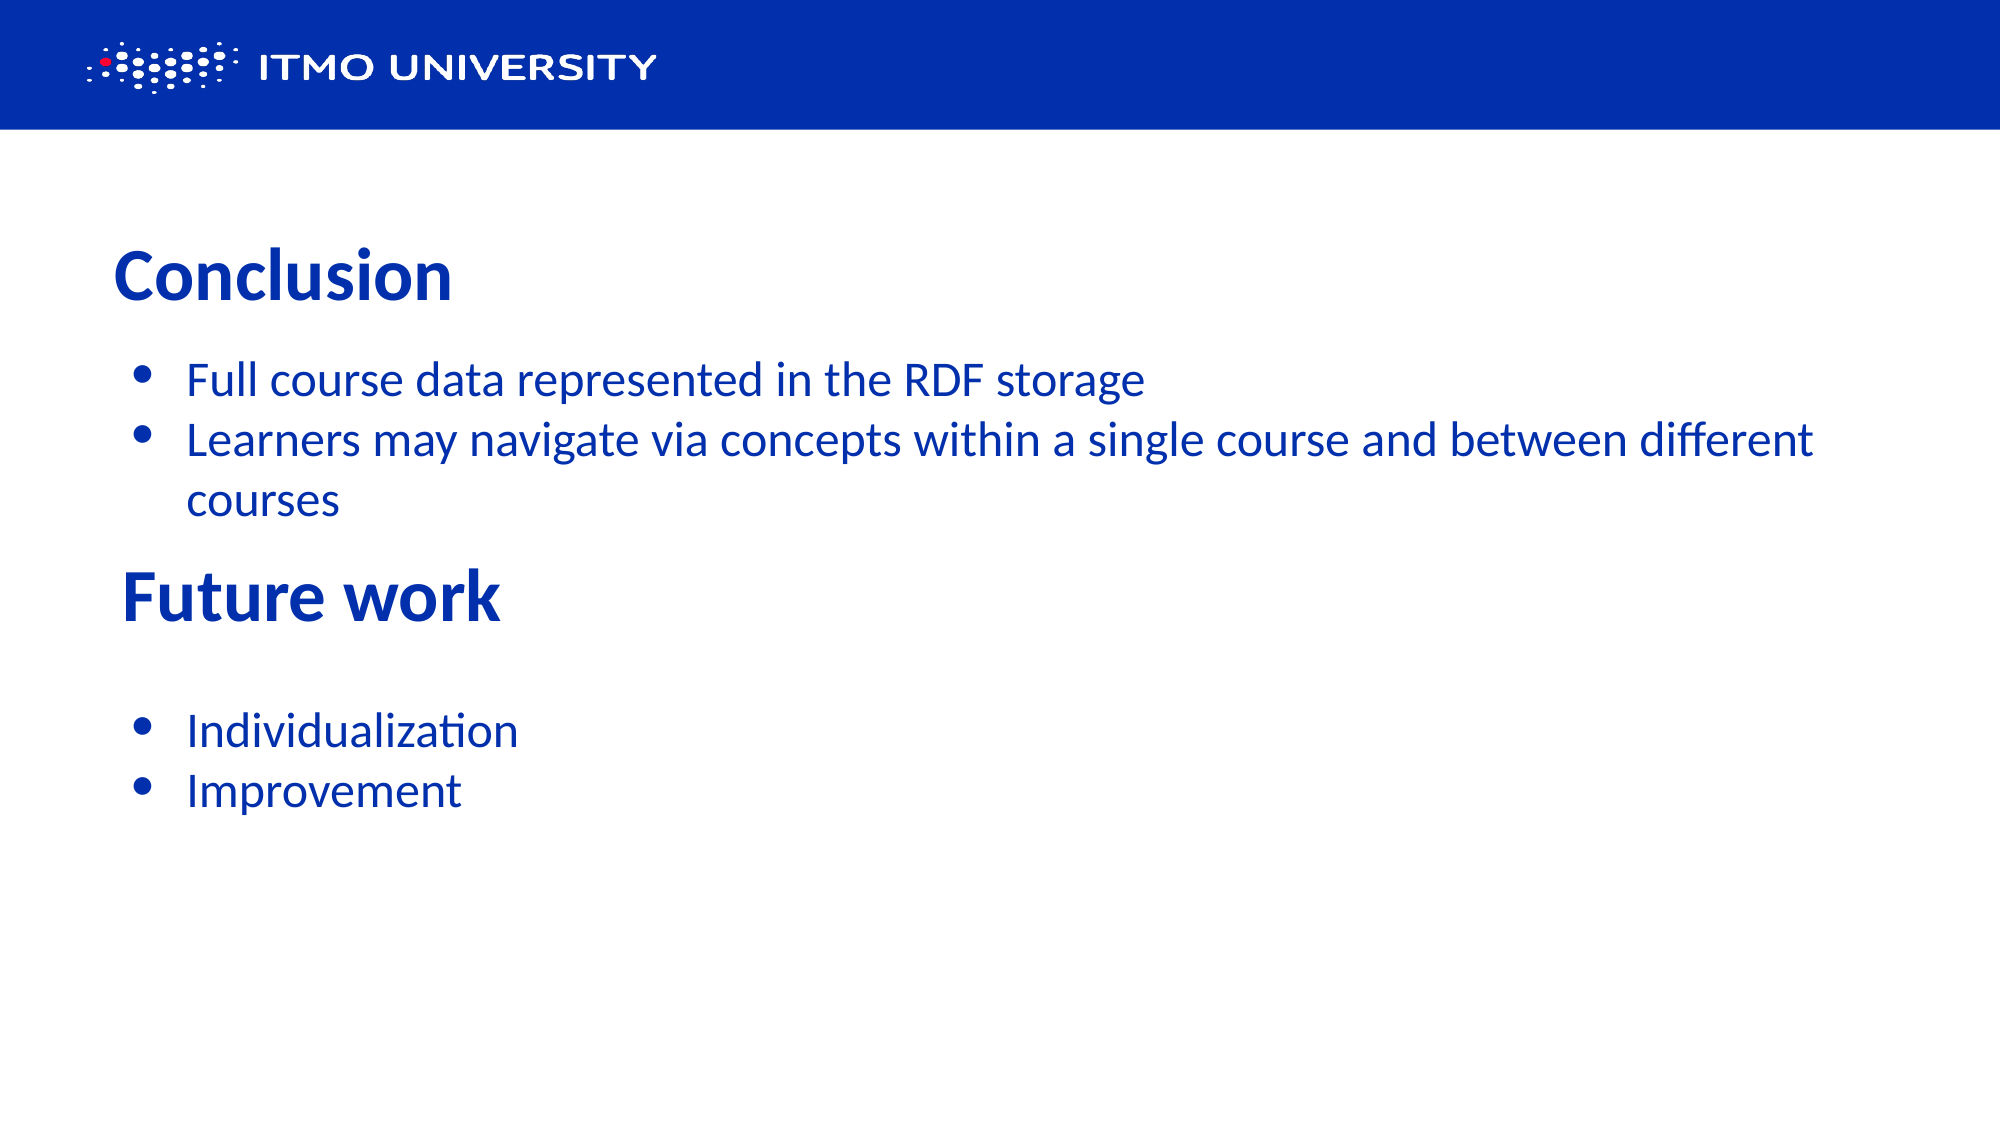

# Conclusion
Full course data represented in the RDF storage
Learners may navigate via concepts within a single course and between different courses

Future work
Individualization
Improvement